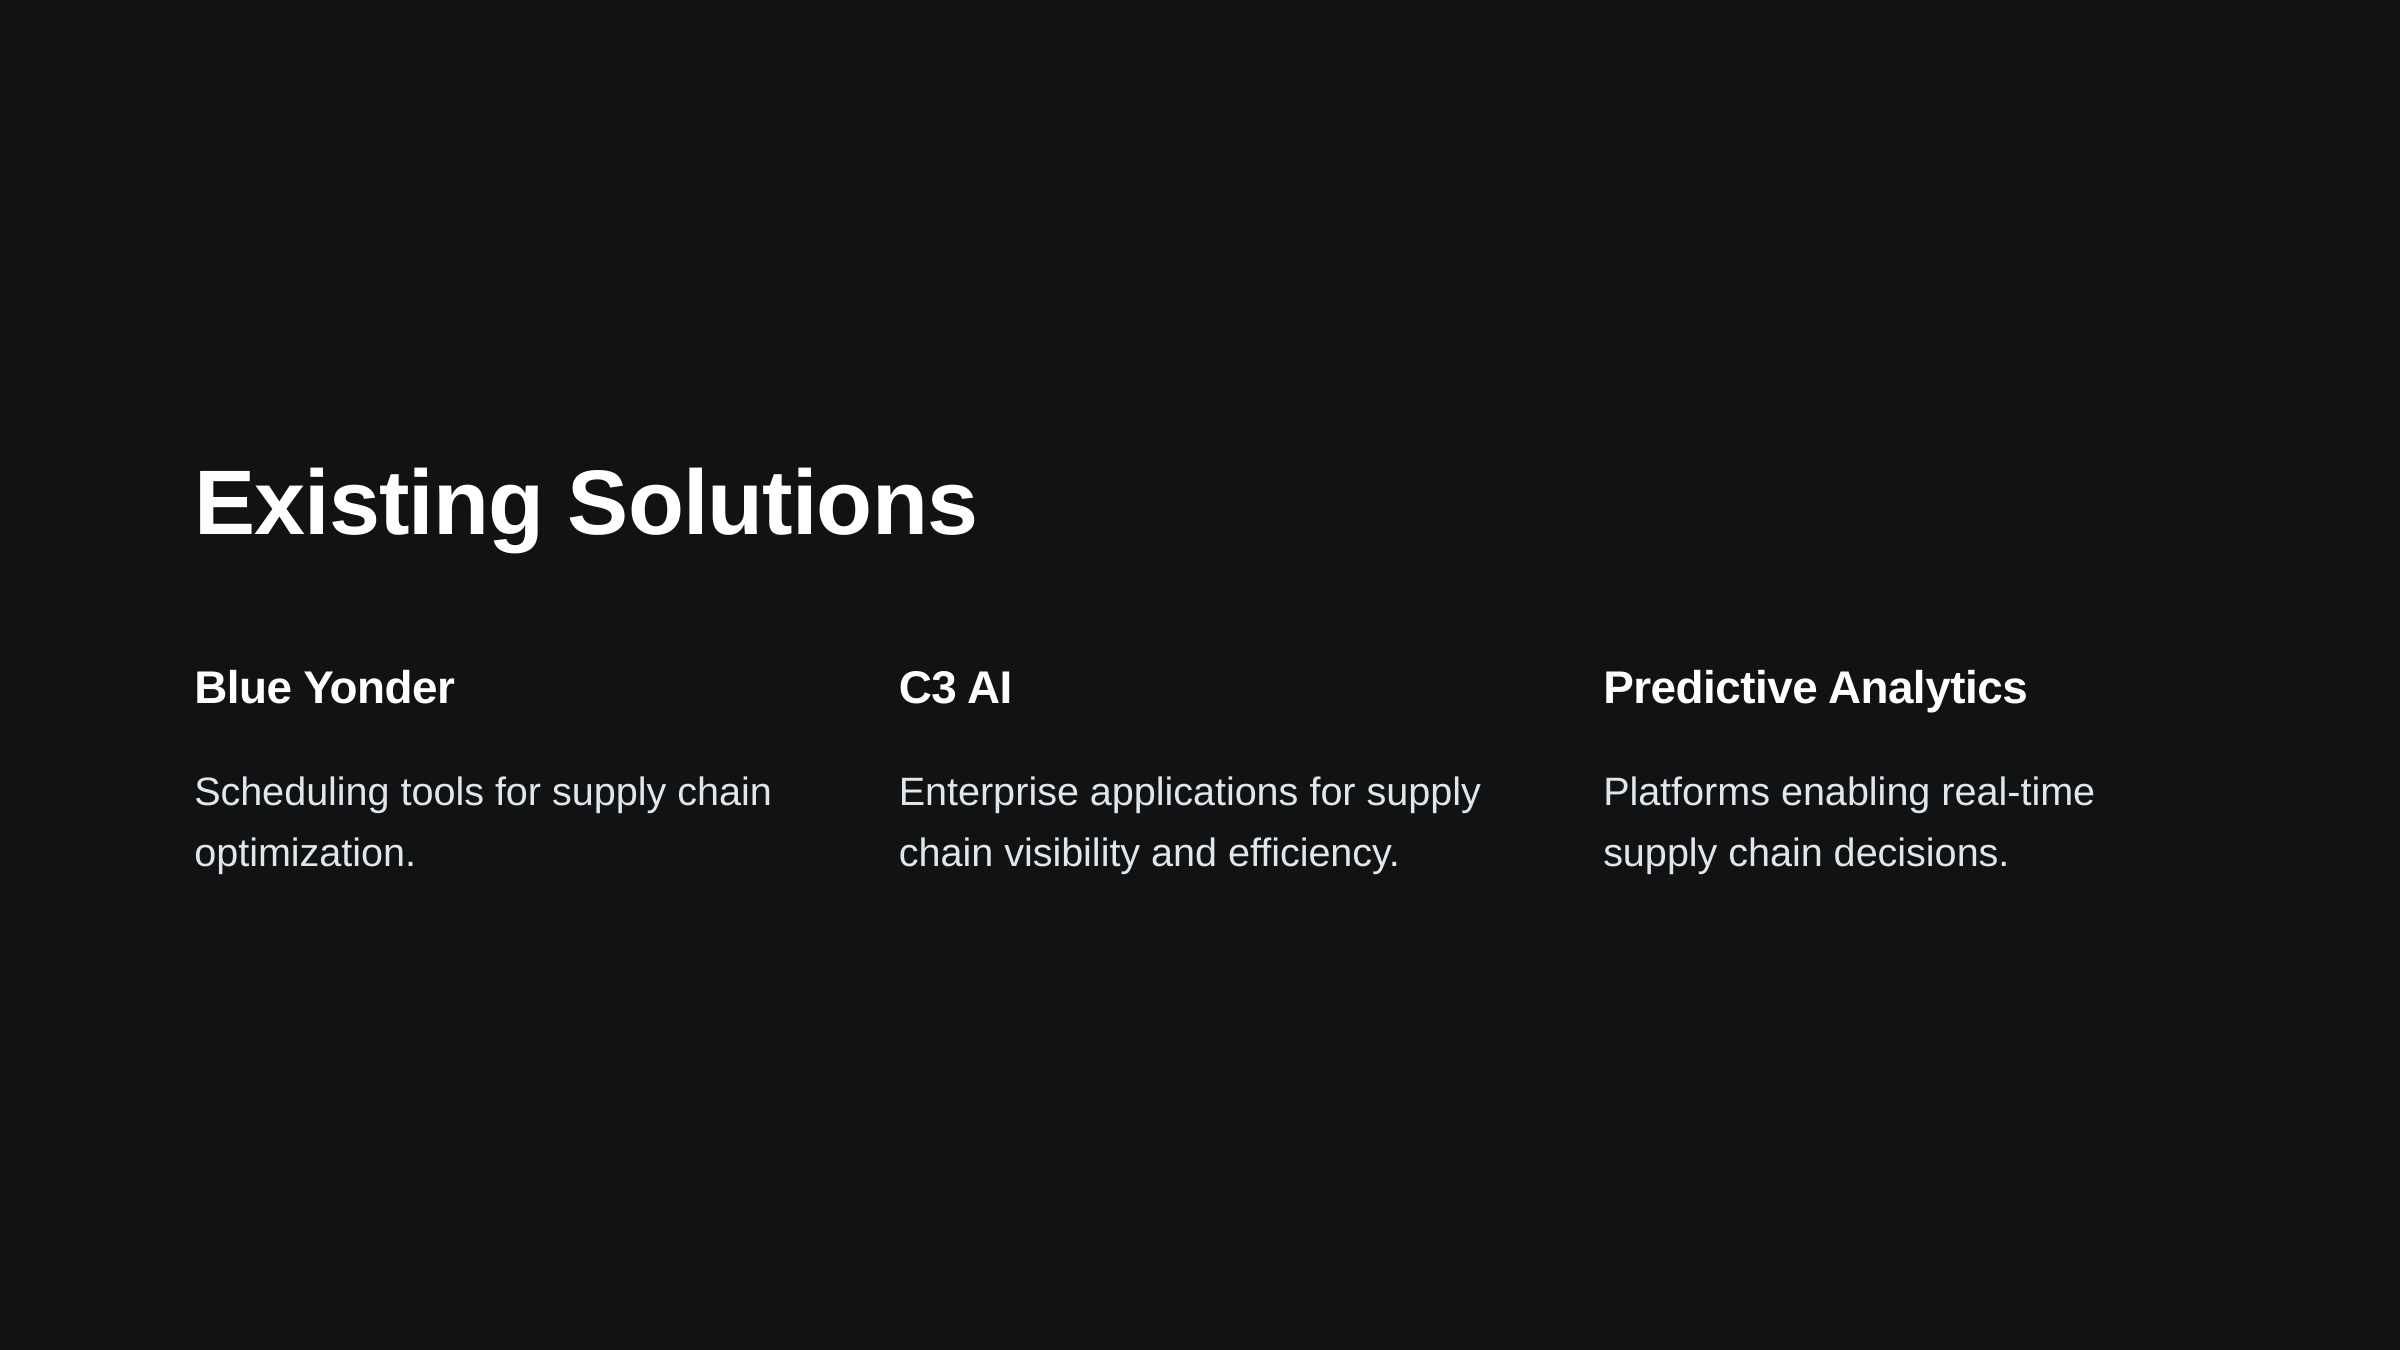

Existing Solutions
Blue Yonder
C3 AI
Predictive Analytics
Scheduling tools for supply chain optimization.
Enterprise applications for supply chain visibility and efficiency.
Platforms enabling real-time supply chain decisions.